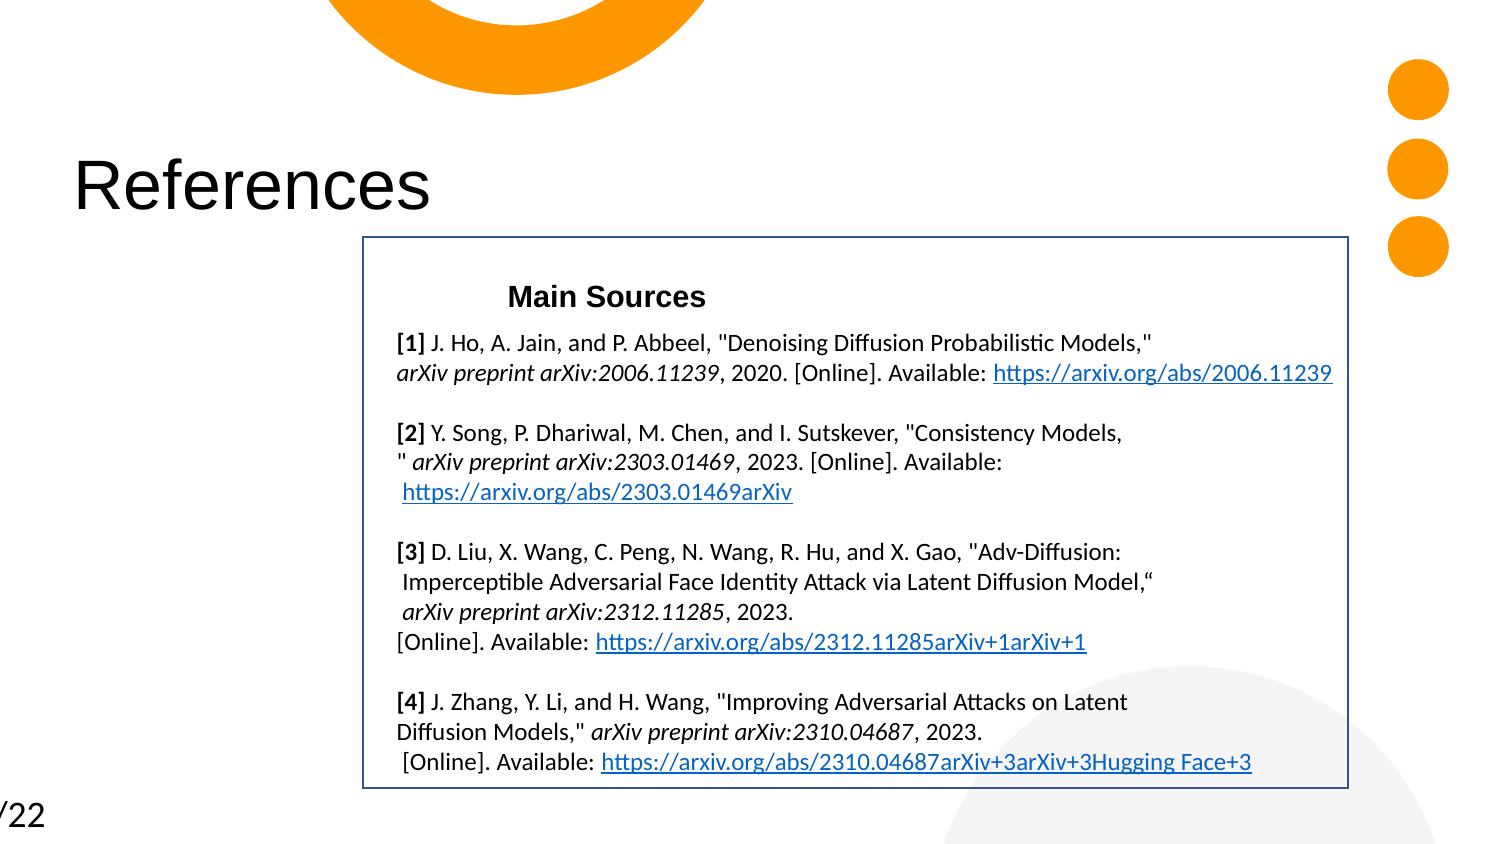

References

Main Sources
[1] J. Ho, A. Jain, and P. Abbeel, "Denoising Diffusion Probabilistic Models,"
arXiv preprint arXiv:2006.11239, 2020. [Online]. Available: https://arxiv.org/abs/2006.11239

[2] Y. Song, P. Dhariwal, M. Chen, and I. Sutskever, "Consistency Models,
" arXiv preprint arXiv:2303.01469, 2023. [Online]. Available:
 https://arxiv.org/abs/2303.01469arXiv

[3] D. Liu, X. Wang, C. Peng, N. Wang, R. Hu, and X. Gao, "Adv-Diffusion:
 Imperceptible Adversarial Face Identity Attack via Latent Diffusion Model,“
 arXiv preprint arXiv:2312.11285, 2023.
[Online]. Available: https://arxiv.org/abs/2312.11285arXiv+1arXiv+1

[4] J. Zhang, Y. Li, and H. Wang, "Improving Adversarial Attacks on Latent
Diffusion Models," arXiv preprint arXiv:2310.04687, 2023.
 [Online]. Available: https://arxiv.org/abs/2310.04687arXiv+3arXiv+3Hugging Face+3

21/22